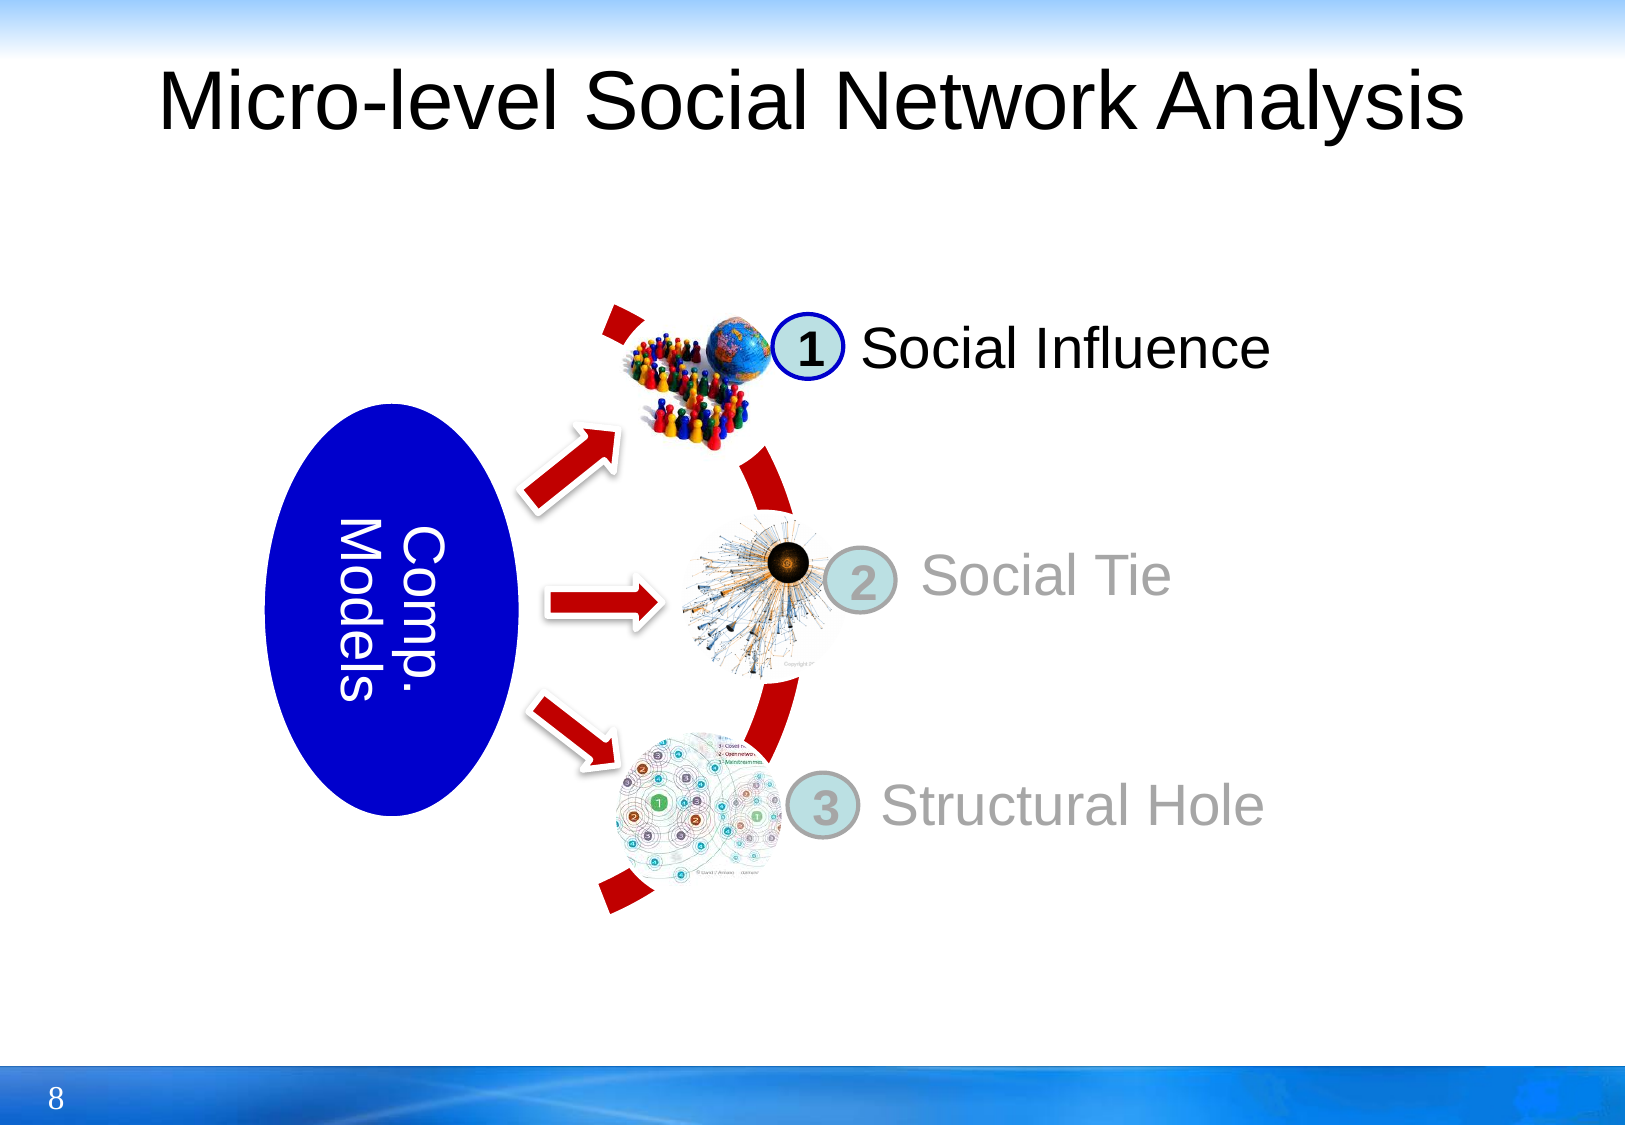

# Micro-level Social Network Analysis
Comp. Models
Social Influence
Social Tie
Structural Hole
1

2

3